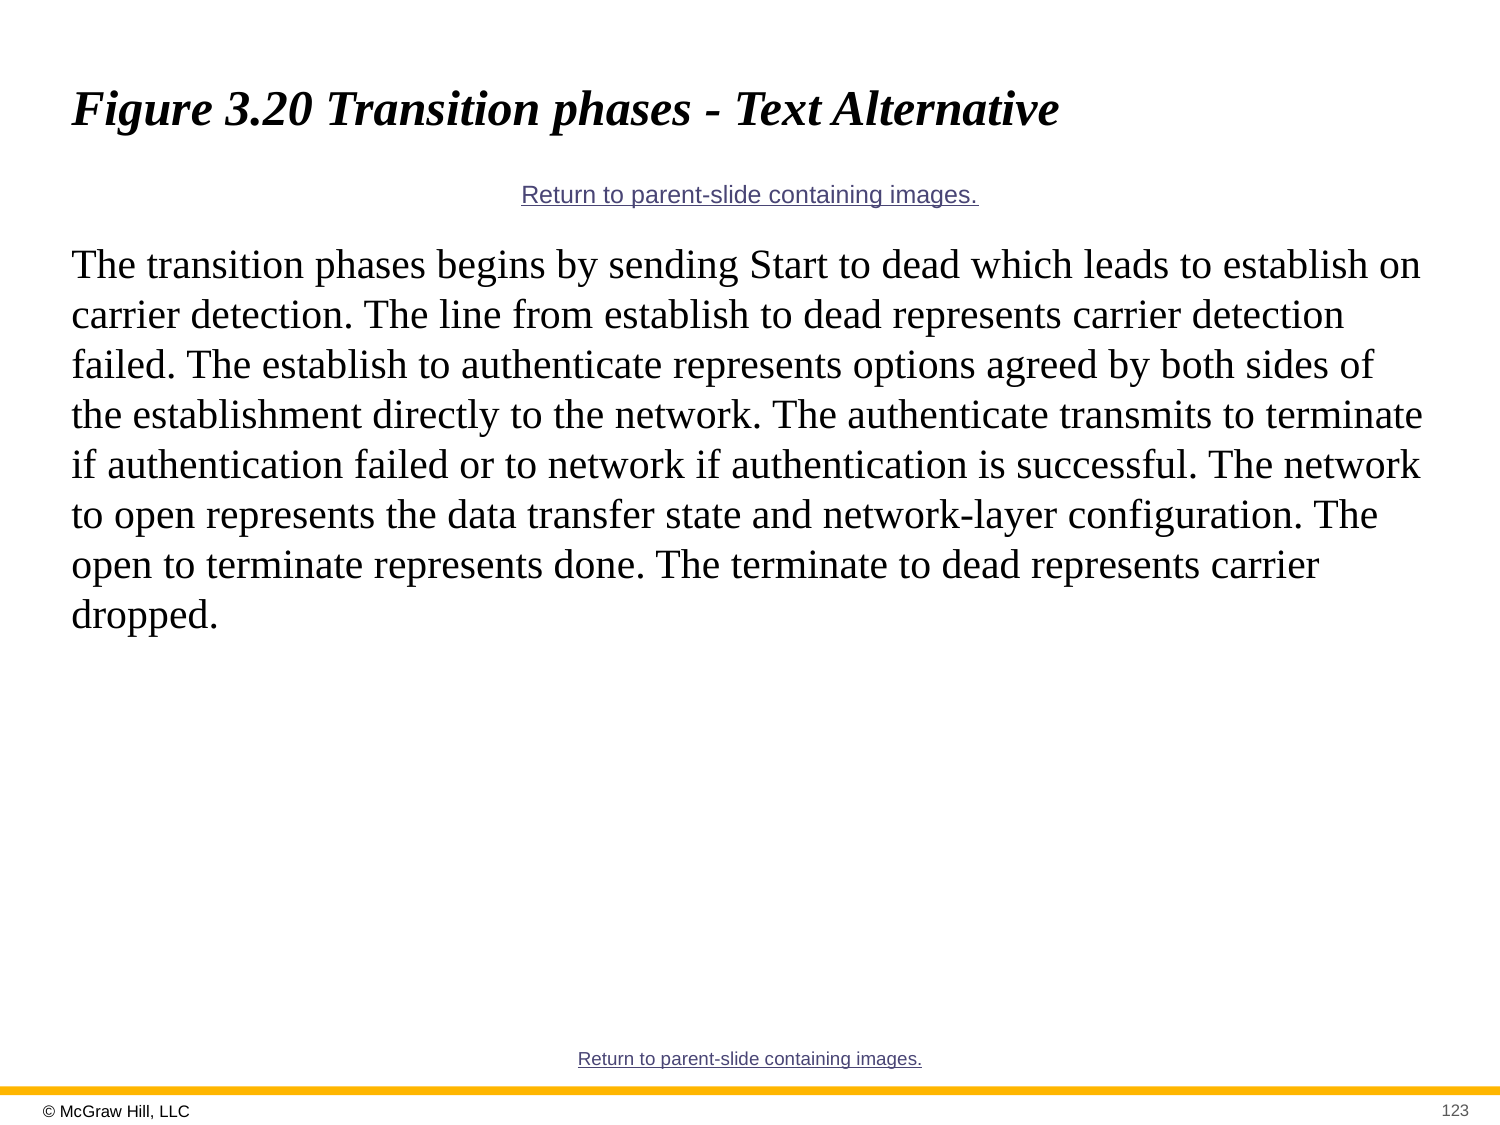

# Figure 3.20 Transition phases - Text Alternative
Return to parent-slide containing images.
The transition phases begins by sending Start to dead which leads to establish on carrier detection. The line from establish to dead represents carrier detection failed. The establish to authenticate represents options agreed by both sides of the establishment directly to the network. The authenticate transmits to terminate if authentication failed or to network if authentication is successful. The network to open represents the data transfer state and network-layer configuration. The open to terminate represents done. The terminate to dead represents carrier dropped.
Return to parent-slide containing images.
123